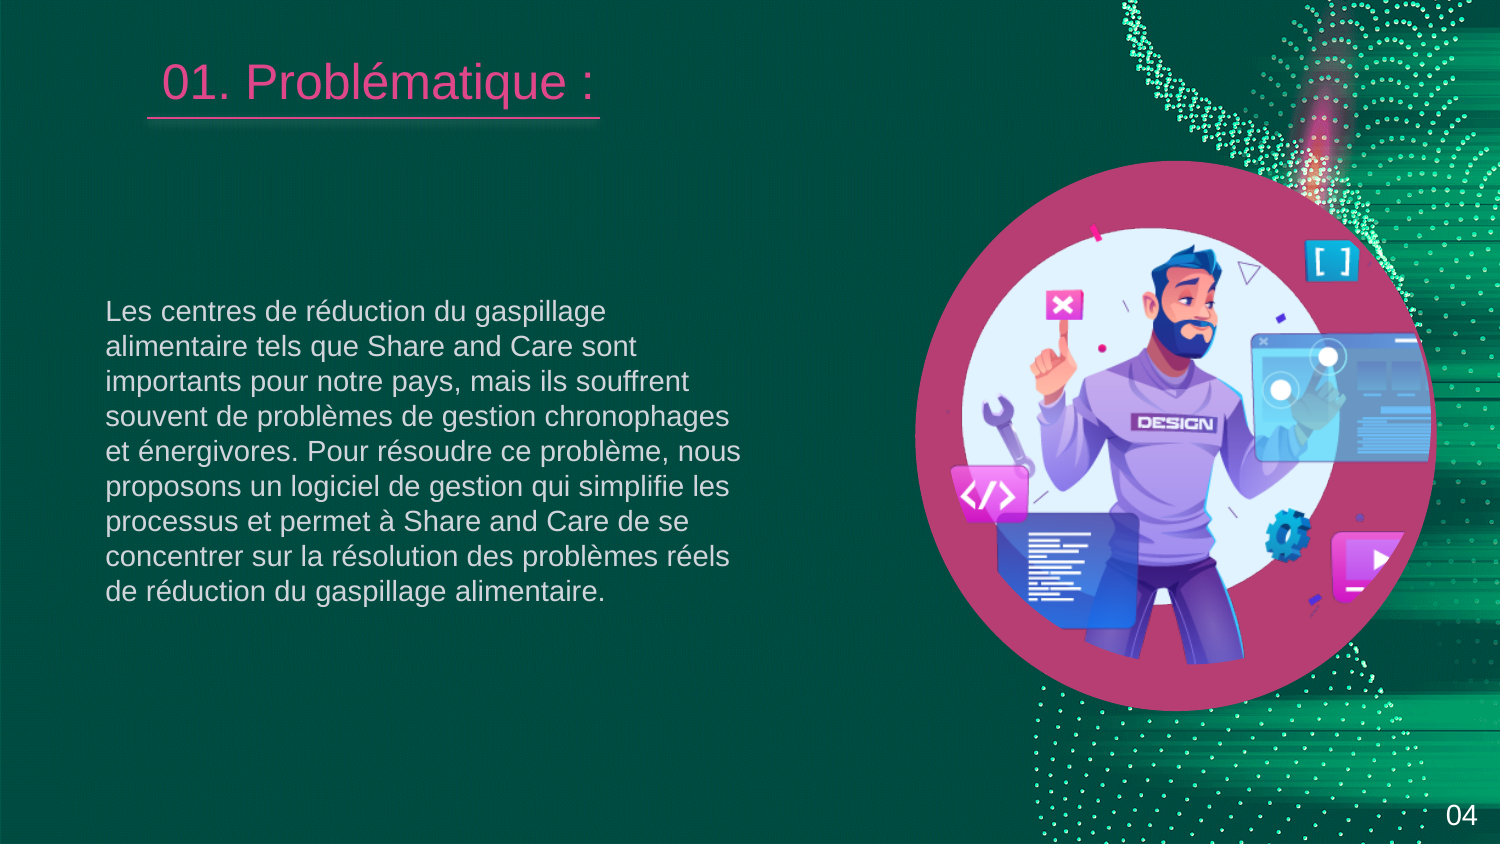

# 01. Problématique :

Les centres de réduction du gaspillage alimentaire tels que Share and Care sont importants pour notre pays, mais ils souffrent souvent de problèmes de gestion chronophages et énergivores. Pour résoudre ce problème, nous proposons un logiciel de gestion qui simplifie les processus et permet à Share and Care de se concentrer sur la résolution des problèmes réels de réduction du gaspillage alimentaire.
04